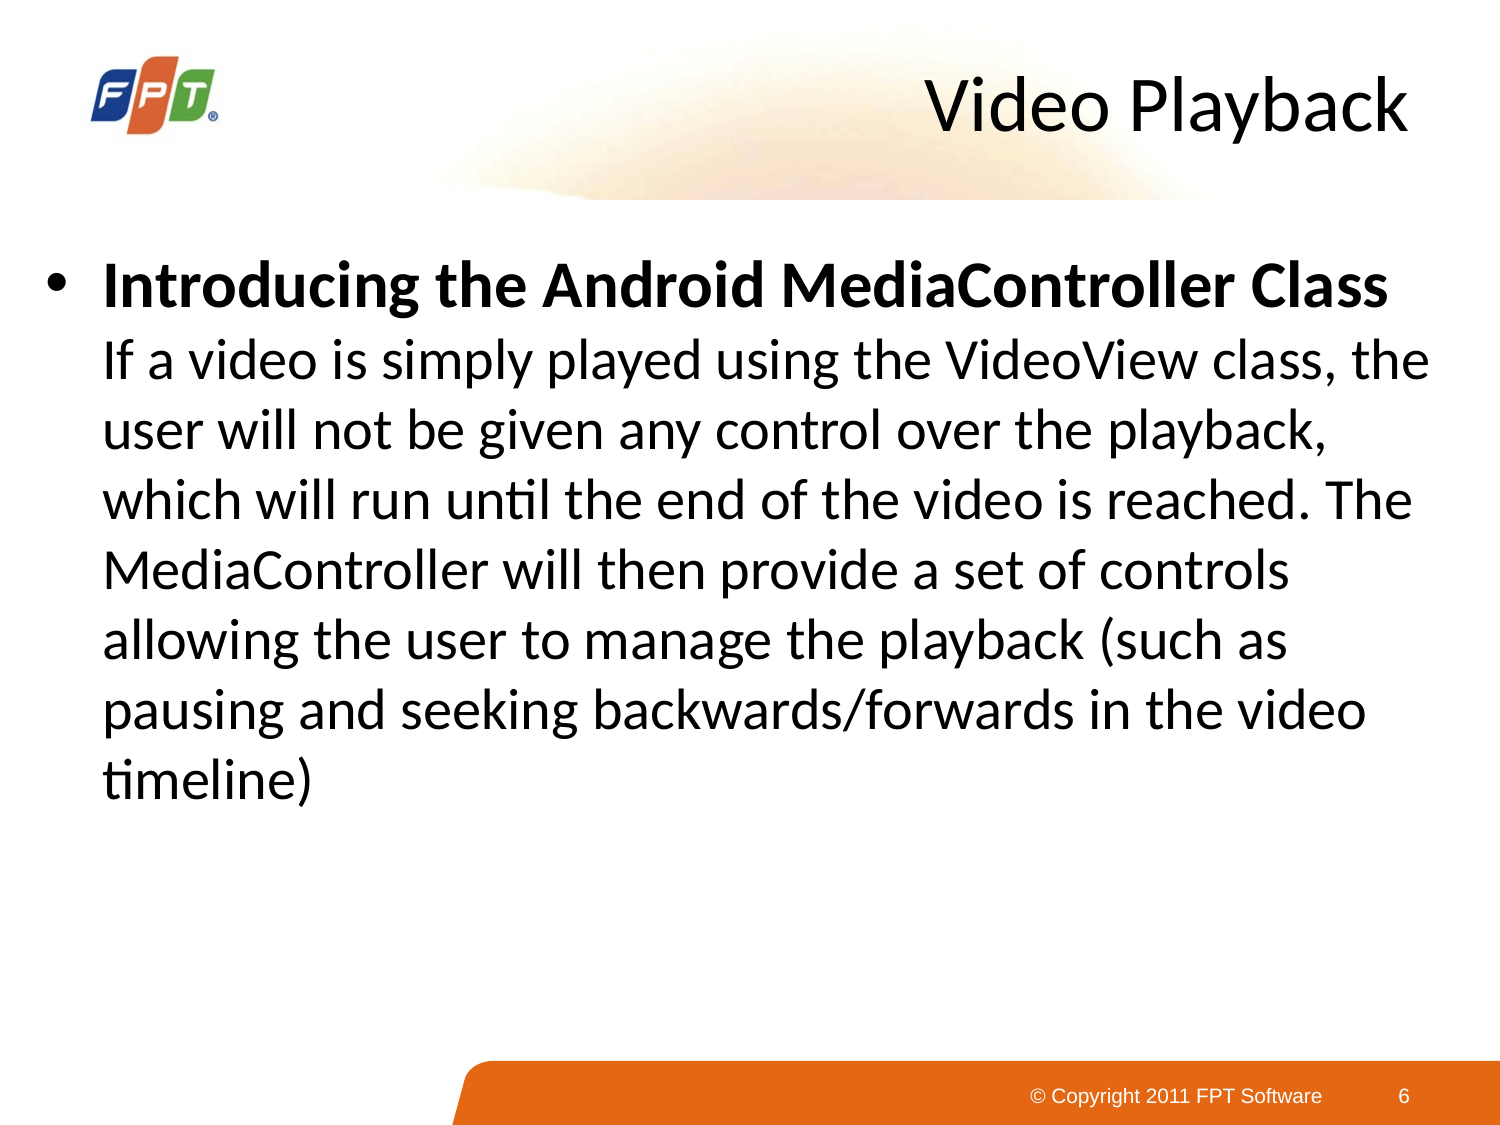

# Video Playback
Introducing the Android MediaController Class
If a video is simply played using the VideoView class, the user will not be given any control over the playback, which will run until the end of the video is reached. The MediaController will then provide a set of controls allowing the user to manage the playback (such as pausing and seeking backwards/forwards in the video timeline)